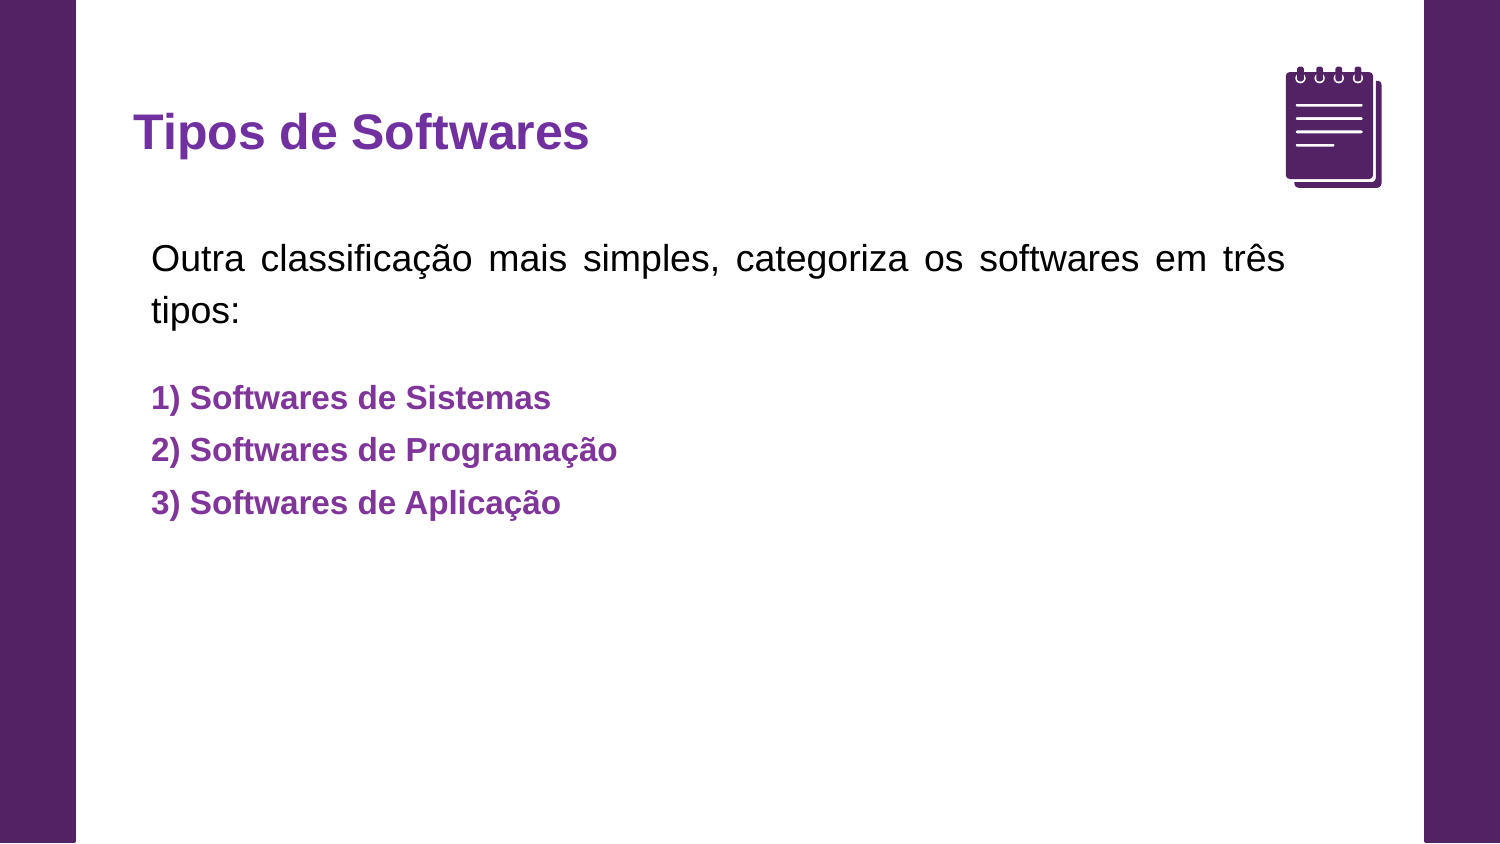

Tipos de Softwares

Outra classificação mais simples, categoriza os softwares em três tipos:

1) Softwares de Sistemas
2) Softwares de Programação
3) Softwares de Aplicação